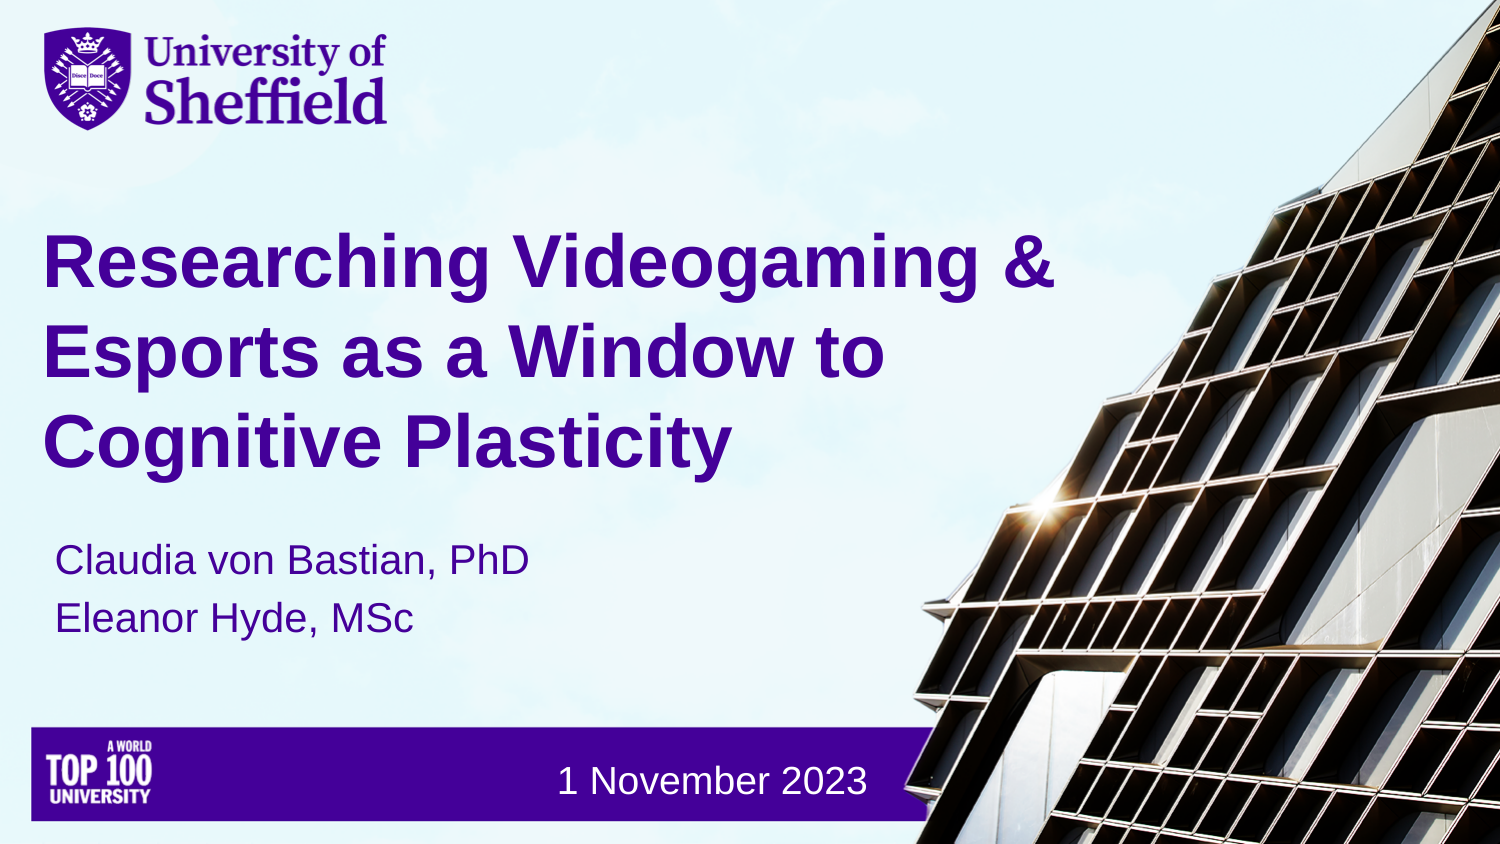

# Researching Videogaming & Esports as a Window to Cognitive Plasticity
Claudia von Bastian, PhD
Eleanor Hyde, MSc

1 November 2023